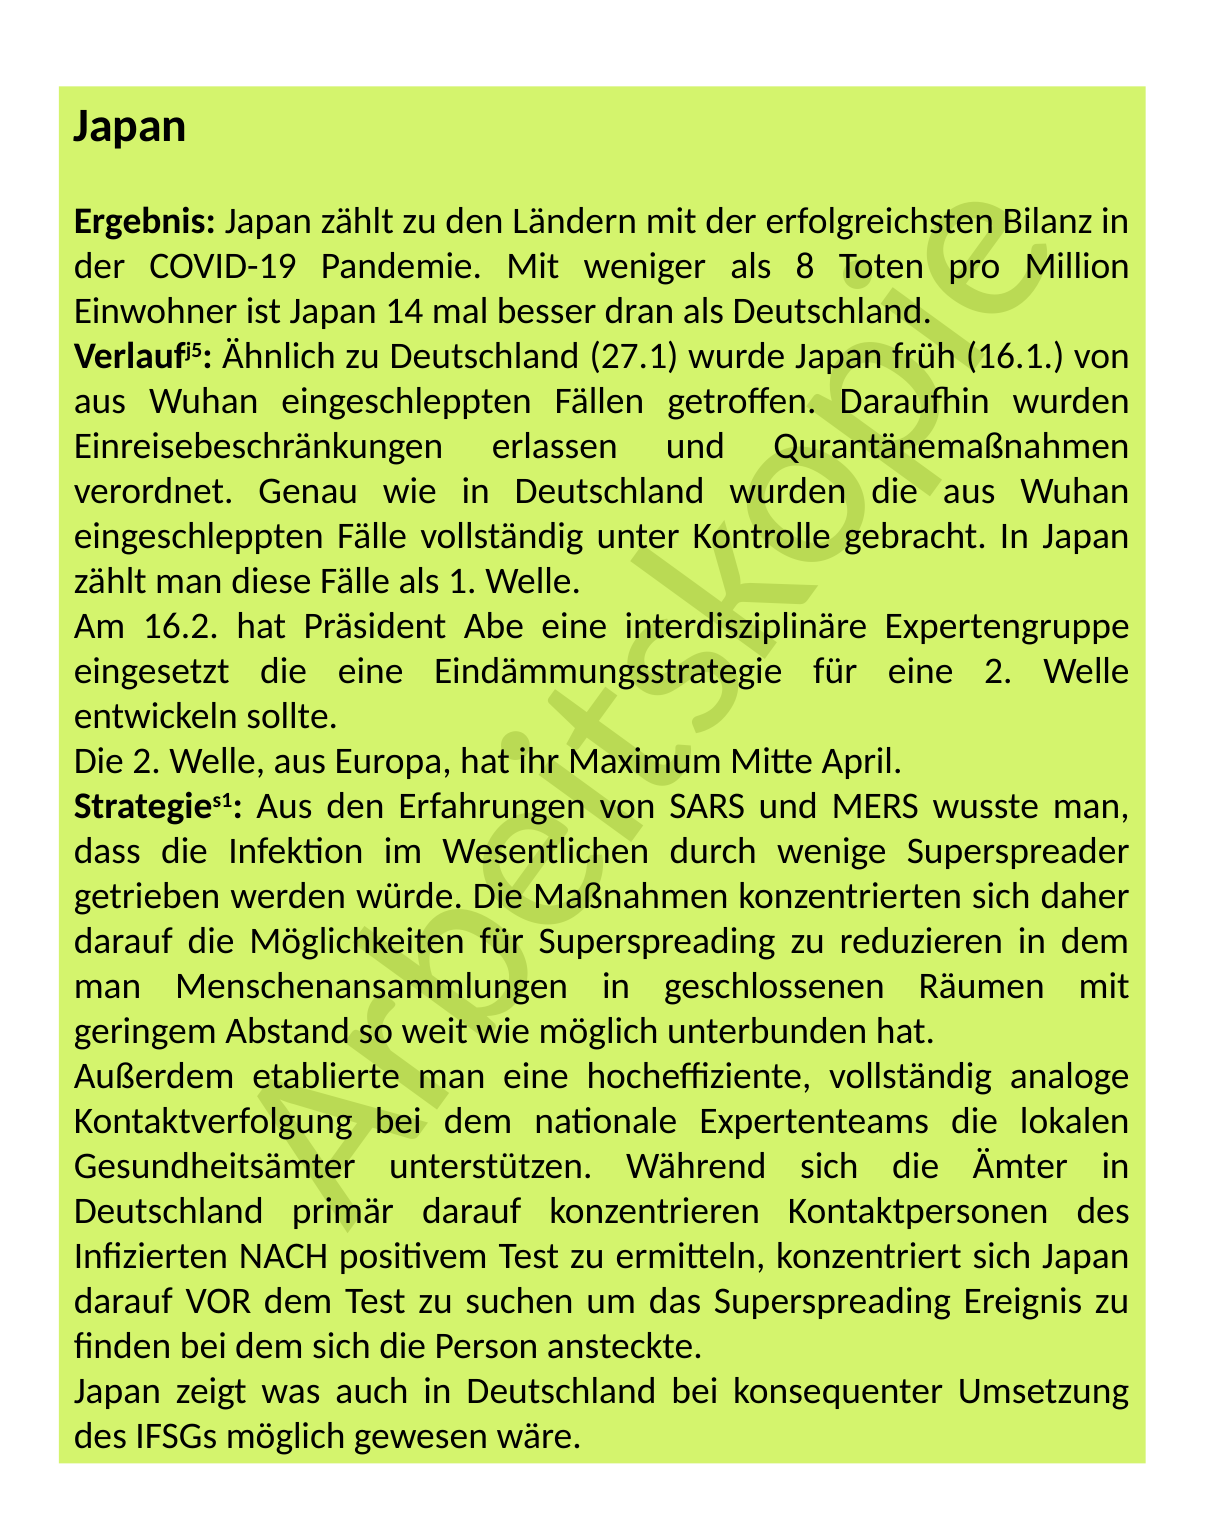

Japan

Ergebnis: Japan zählt zu den Ländern mit der erfolgreichsten Bilanz in der COVID-19 Pandemie. Mit weniger als 8 Toten pro Million Einwohner ist Japan 14 mal besser dran als Deutschland.
Verlaufj5: Ähnlich zu Deutschland (27.1) wurde Japan früh (16.1.) von aus Wuhan eingeschleppten Fällen getroffen. Daraufhin wurden Einreisebeschränkungen erlassen und Qurantänemaßnahmen verordnet. Genau wie in Deutschland wurden die aus Wuhan eingeschleppten Fälle vollständig unter Kontrolle gebracht. In Japan zählt man diese Fälle als 1. Welle.
Am 16.2. hat Präsident Abe eine interdisziplinäre Expertengruppe eingesetzt die eine Eindämmungsstrategie für eine 2. Welle entwickeln sollte.
Die 2. Welle, aus Europa, hat ihr Maximum Mitte April.
Strategies1: Aus den Erfahrungen von SARS und MERS wusste man, dass die Infektion im Wesentlichen durch wenige Superspreader getrieben werden würde. Die Maßnahmen konzentrierten sich daher darauf die Möglichkeiten für Superspreading zu reduzieren in dem man Menschenansammlungen in geschlossenen Räumen mit geringem Abstand so weit wie möglich unterbunden hat.
Außerdem etablierte man eine hocheffiziente, vollständig analoge Kontaktverfolgung bei dem nationale Expertenteams die lokalen Gesundheitsämter unterstützen. Während sich die Ämter in Deutschland primär darauf konzentrieren Kontaktpersonen des Infizierten NACH positivem Test zu ermitteln, konzentriert sich Japan darauf VOR dem Test zu suchen um das Superspreading Ereignis zu finden bei dem sich die Person ansteckte.
Japan zeigt was auch in Deutschland bei konsequenter Umsetzung des IFSGs möglich gewesen wäre.